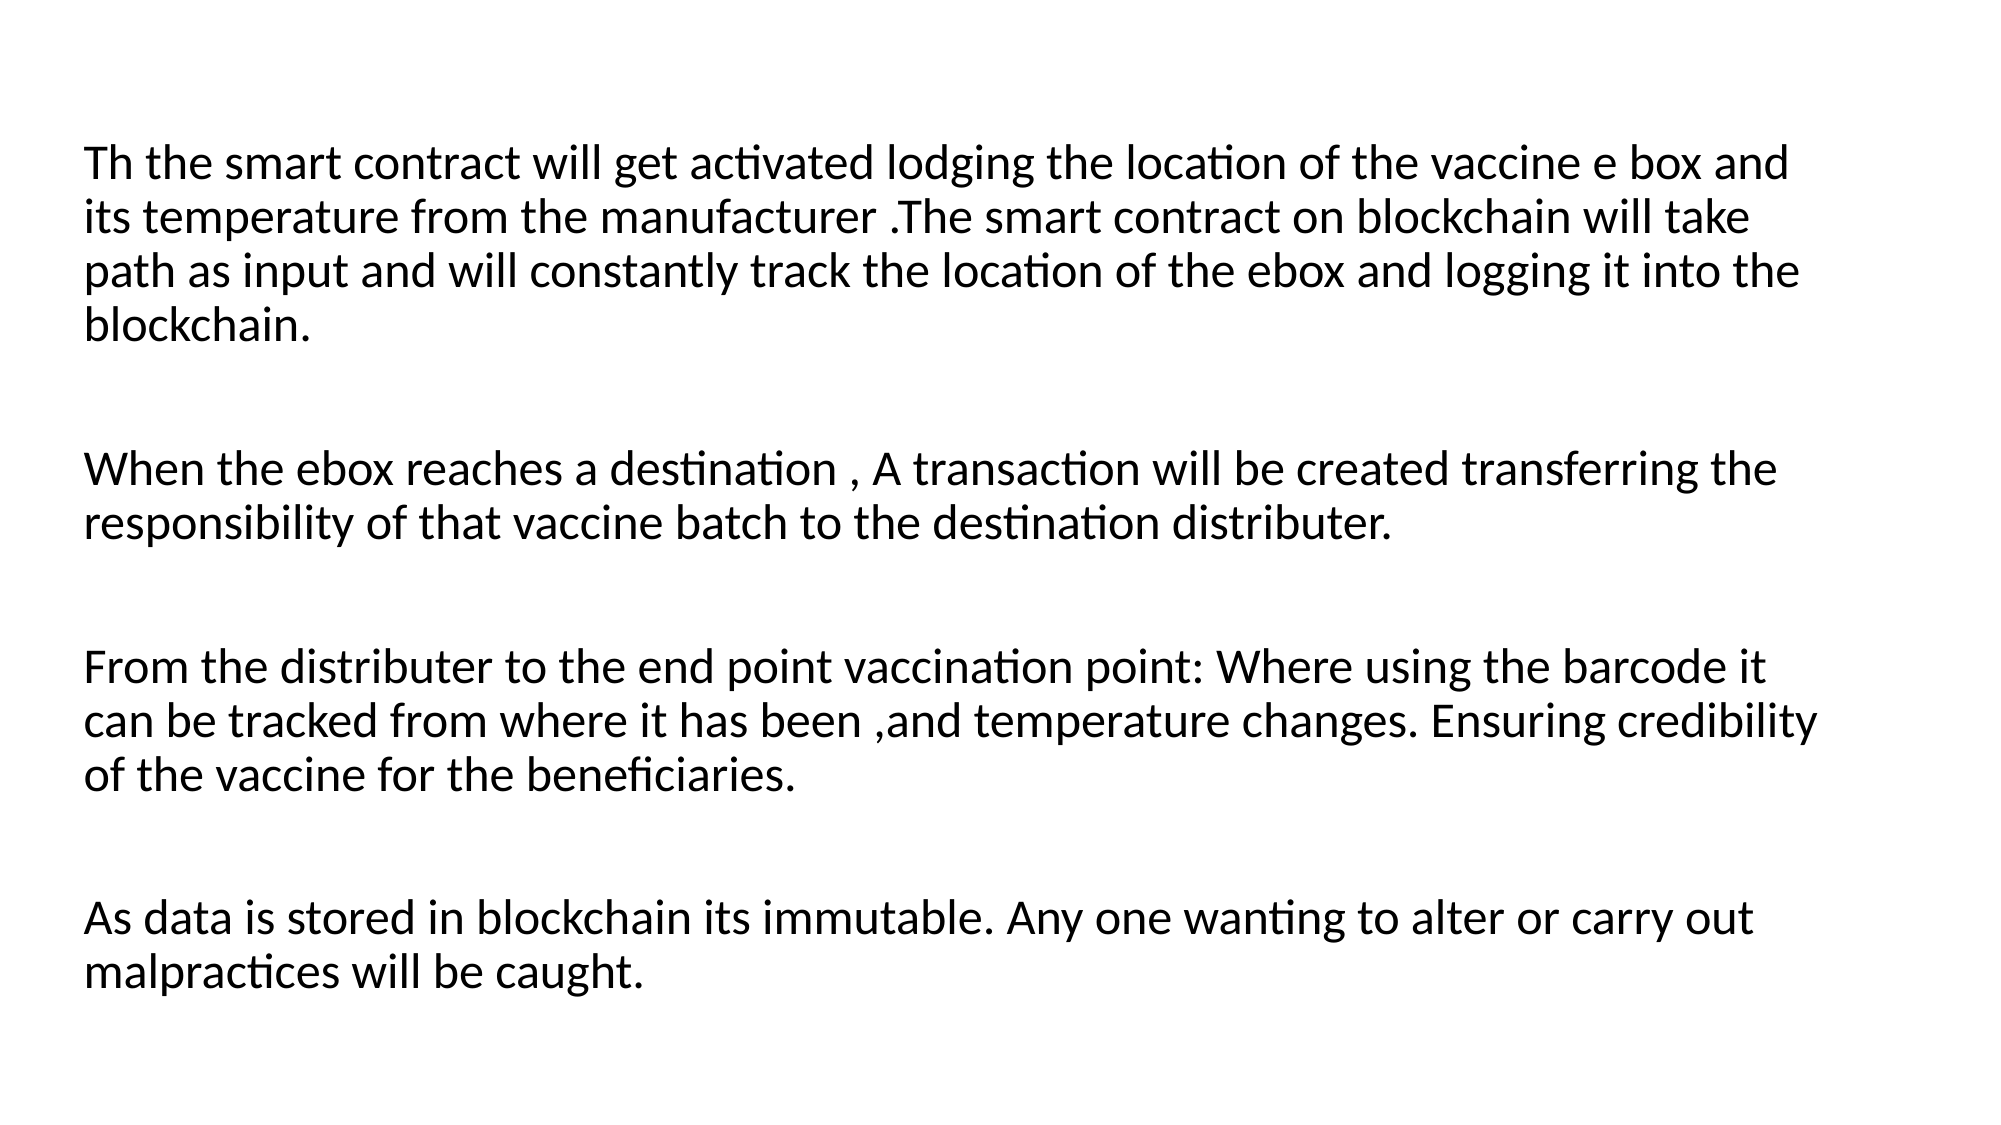

Th the smart contract will get activated lodging the location of the vaccine e box and its temperature from the manufacturer .The smart contract on blockchain will take path as input and will constantly track the location of the ebox and logging it into the blockchain.

When the ebox reaches a destination , A transaction will be created transferring the responsibility of that vaccine batch to the destination distributer.

From the distributer to the end point vaccination point: Where using the barcode it can be tracked from where it has been ,and temperature changes. Ensuring credibility of the vaccine for the beneficiaries.

As data is stored in blockchain its immutable. Any one wanting to alter or carry out malpractices will be caught.